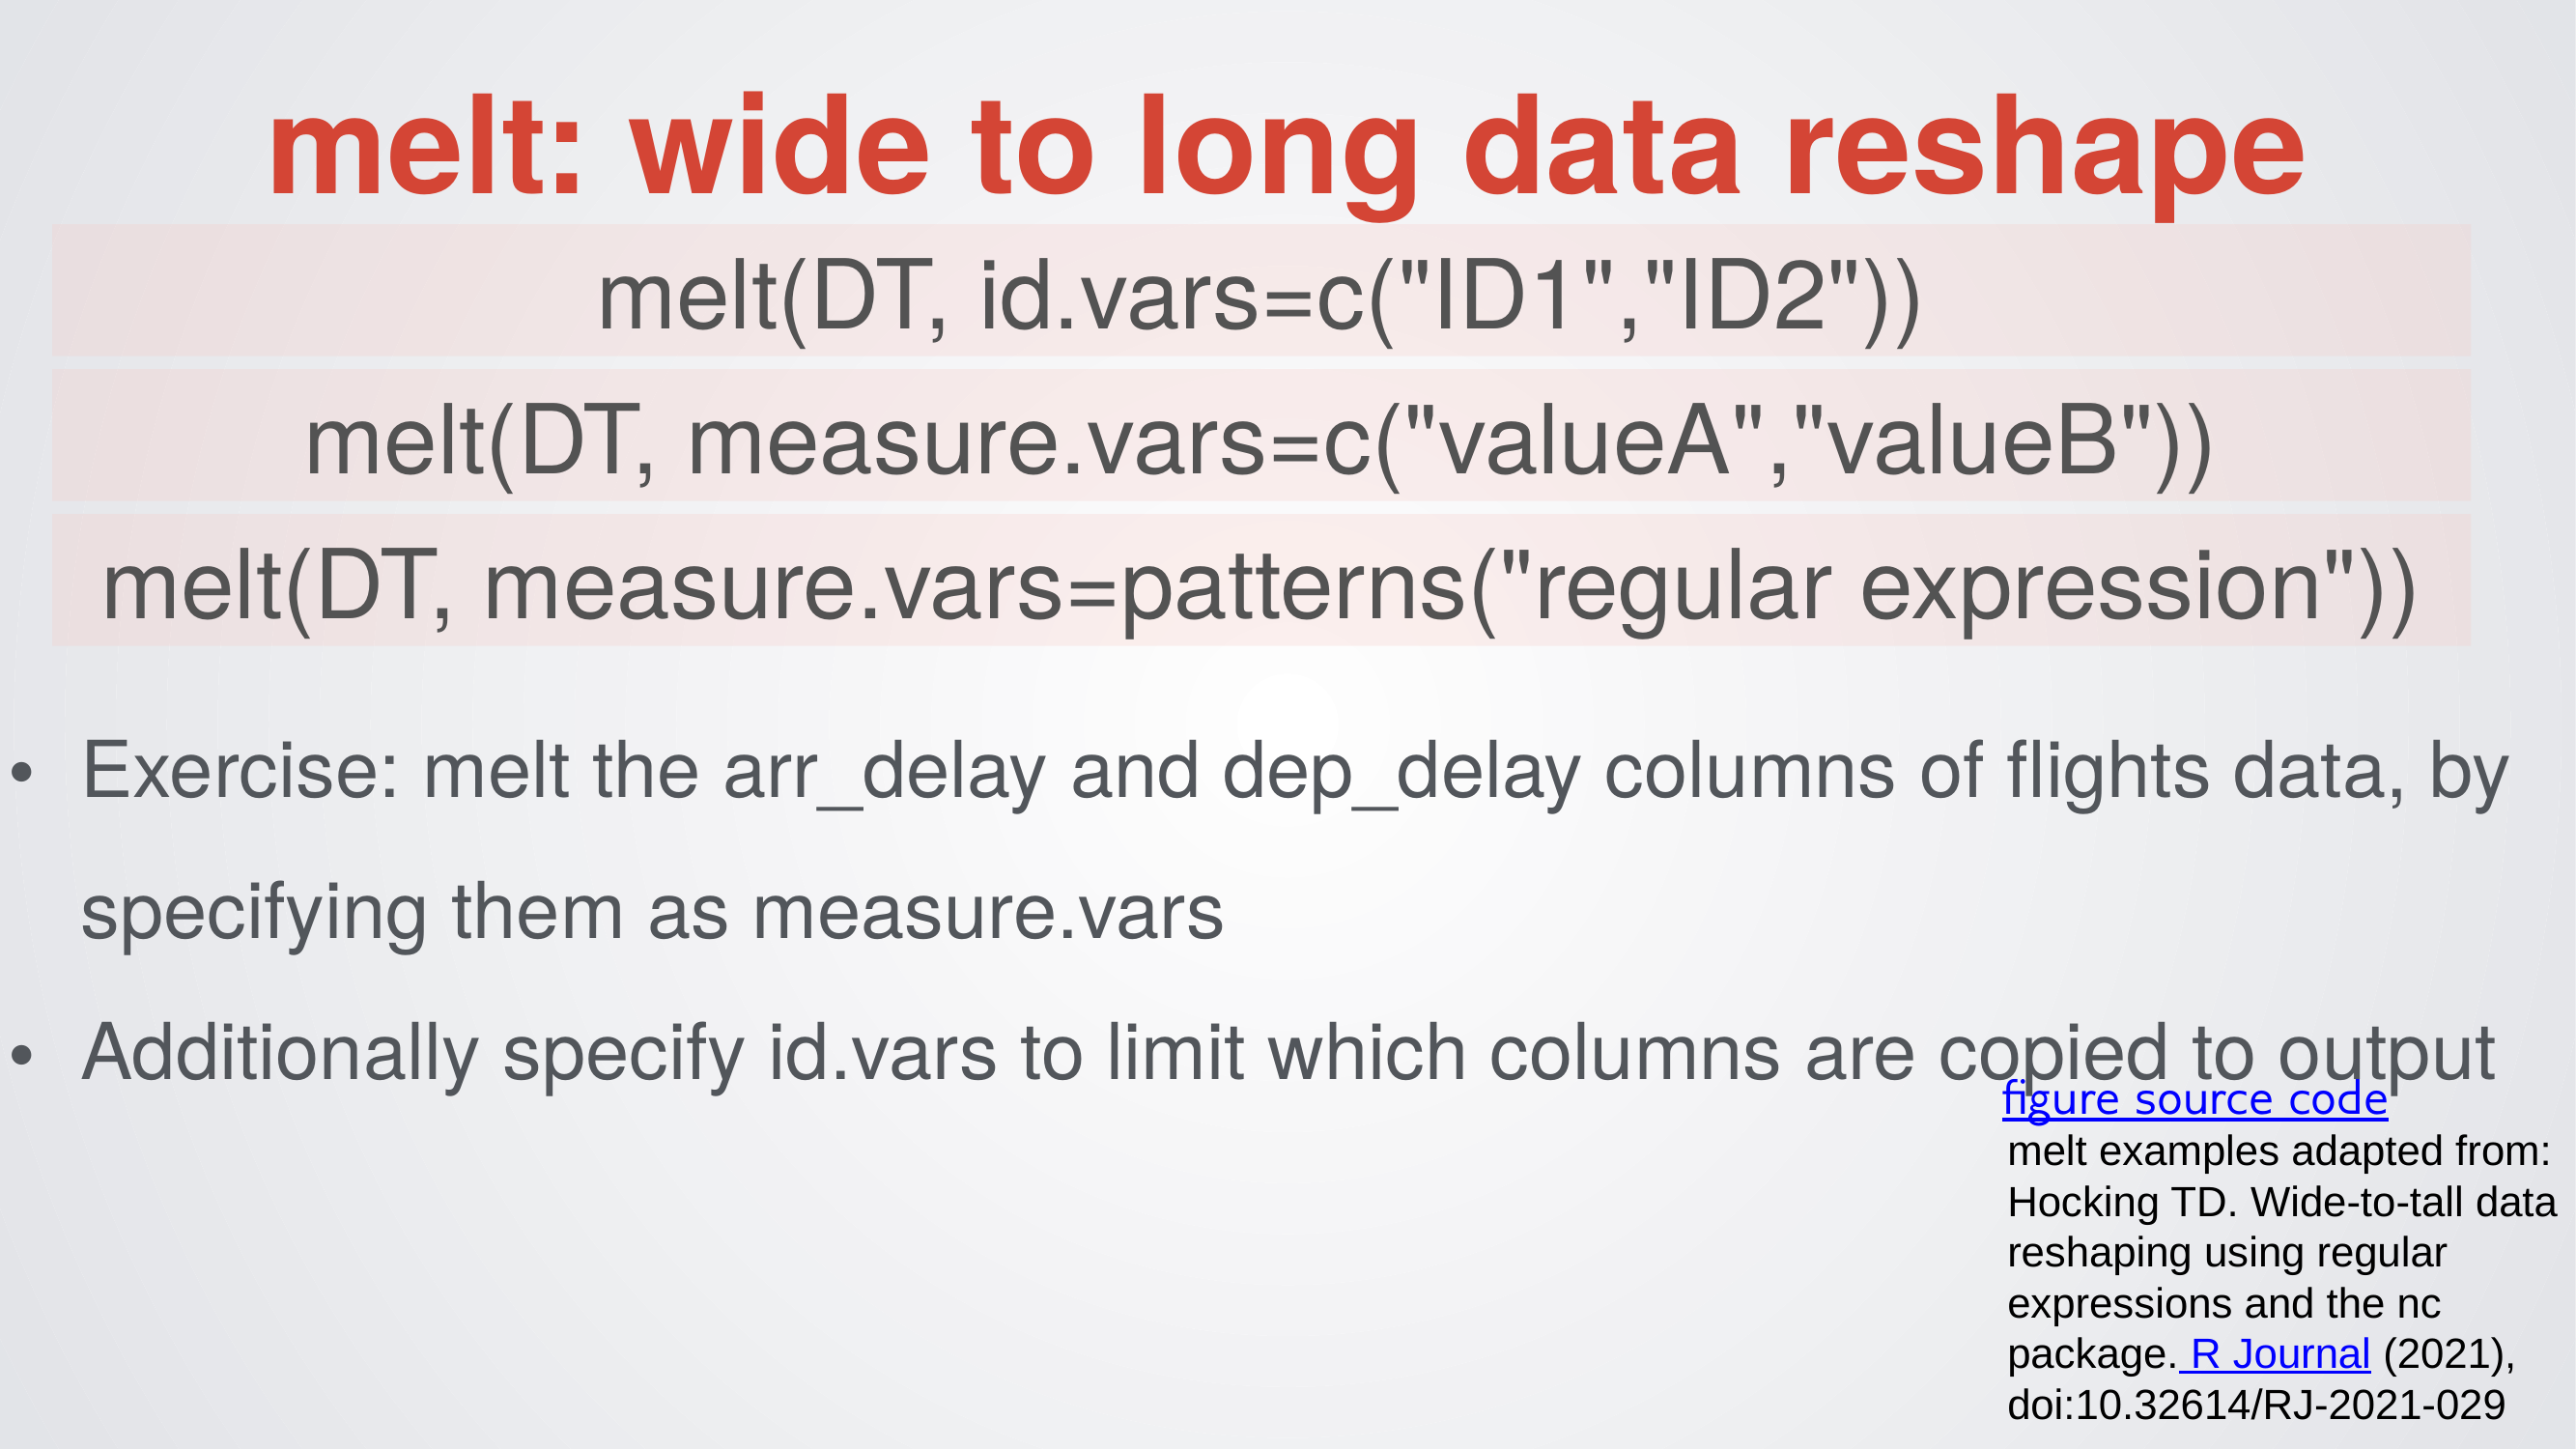

melt: wide to long data reshape
melt(DT, id.vars=c("ID1","ID2"))
melt(DT, measure.vars=c("valueA","valueB"))
melt(DT, measure.vars=patterns("regular expression"))
Exercise: melt the arr_delay and dep_delay columns of flights data, by specifying them as measure.vars
Additionally specify id.vars to limit which columns are copied to output
figure source code
melt examples adapted from:
Hocking TD. Wide-to-tall data reshaping using regular expressions and the nc package. R Journal (2021), doi:10.32614/RJ-2021-029